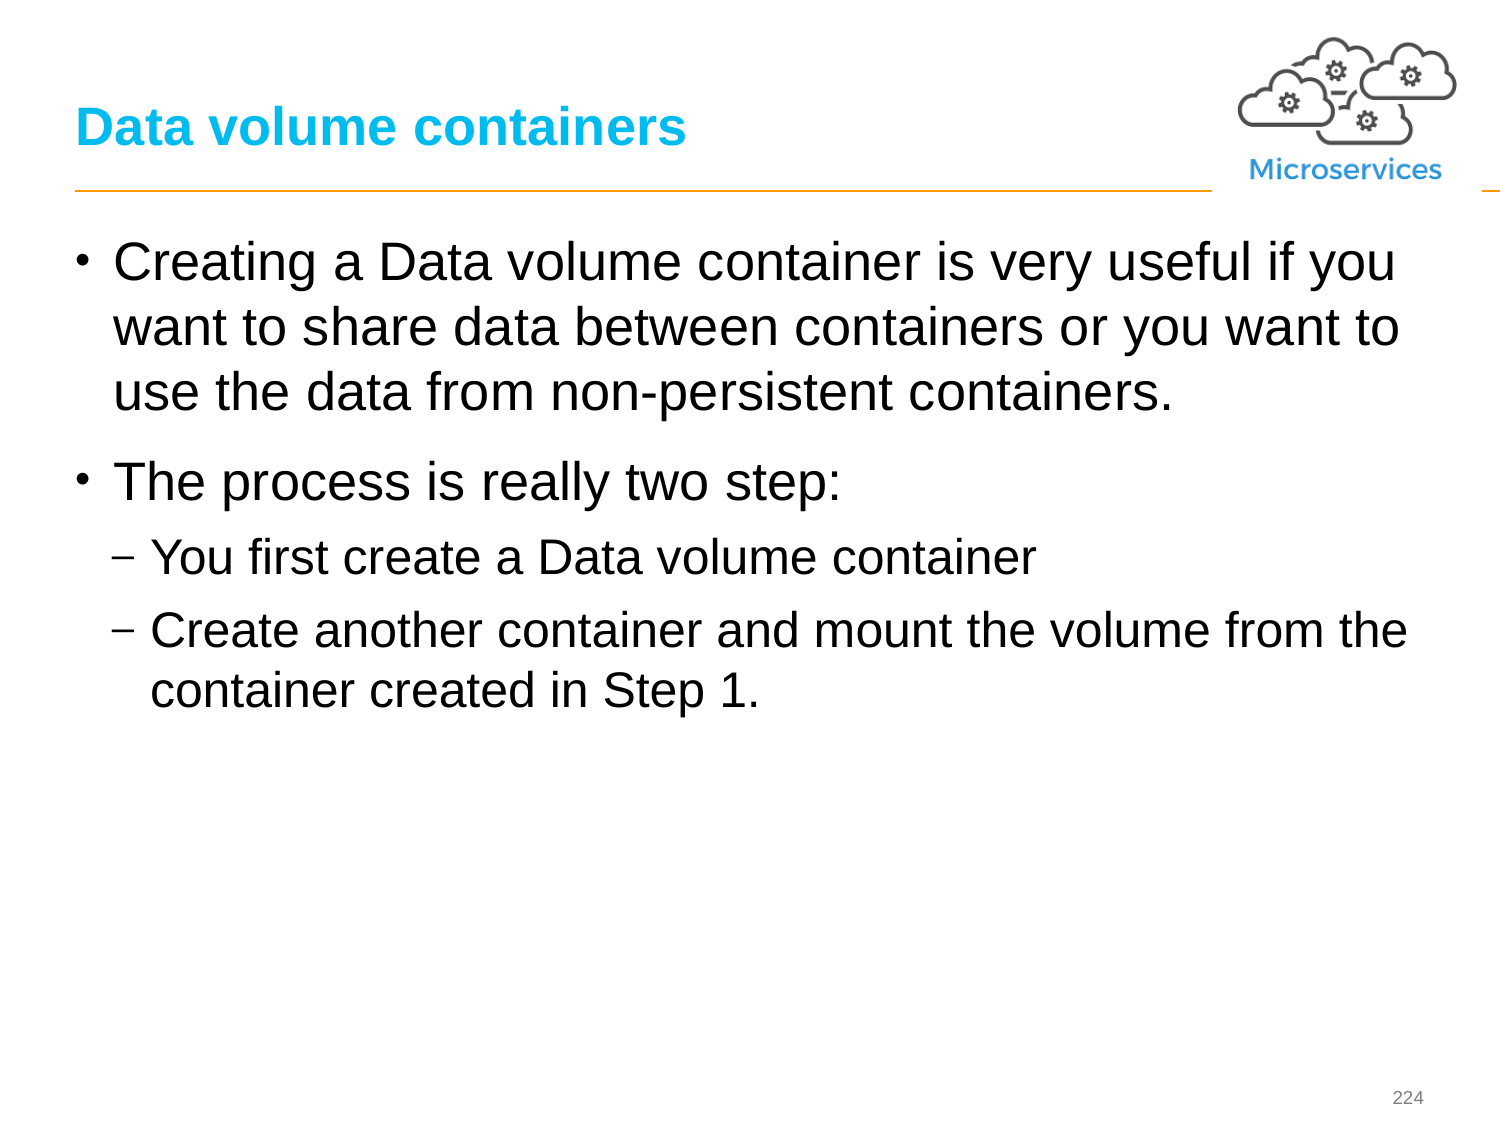

# Data volume containers
Creating a Data volume container is very useful if you want to share data between containers or you want to use the data from non-persistent containers.
The process is really two step:
You first create a Data volume container
Create another container and mount the volume from the container created in Step 1.